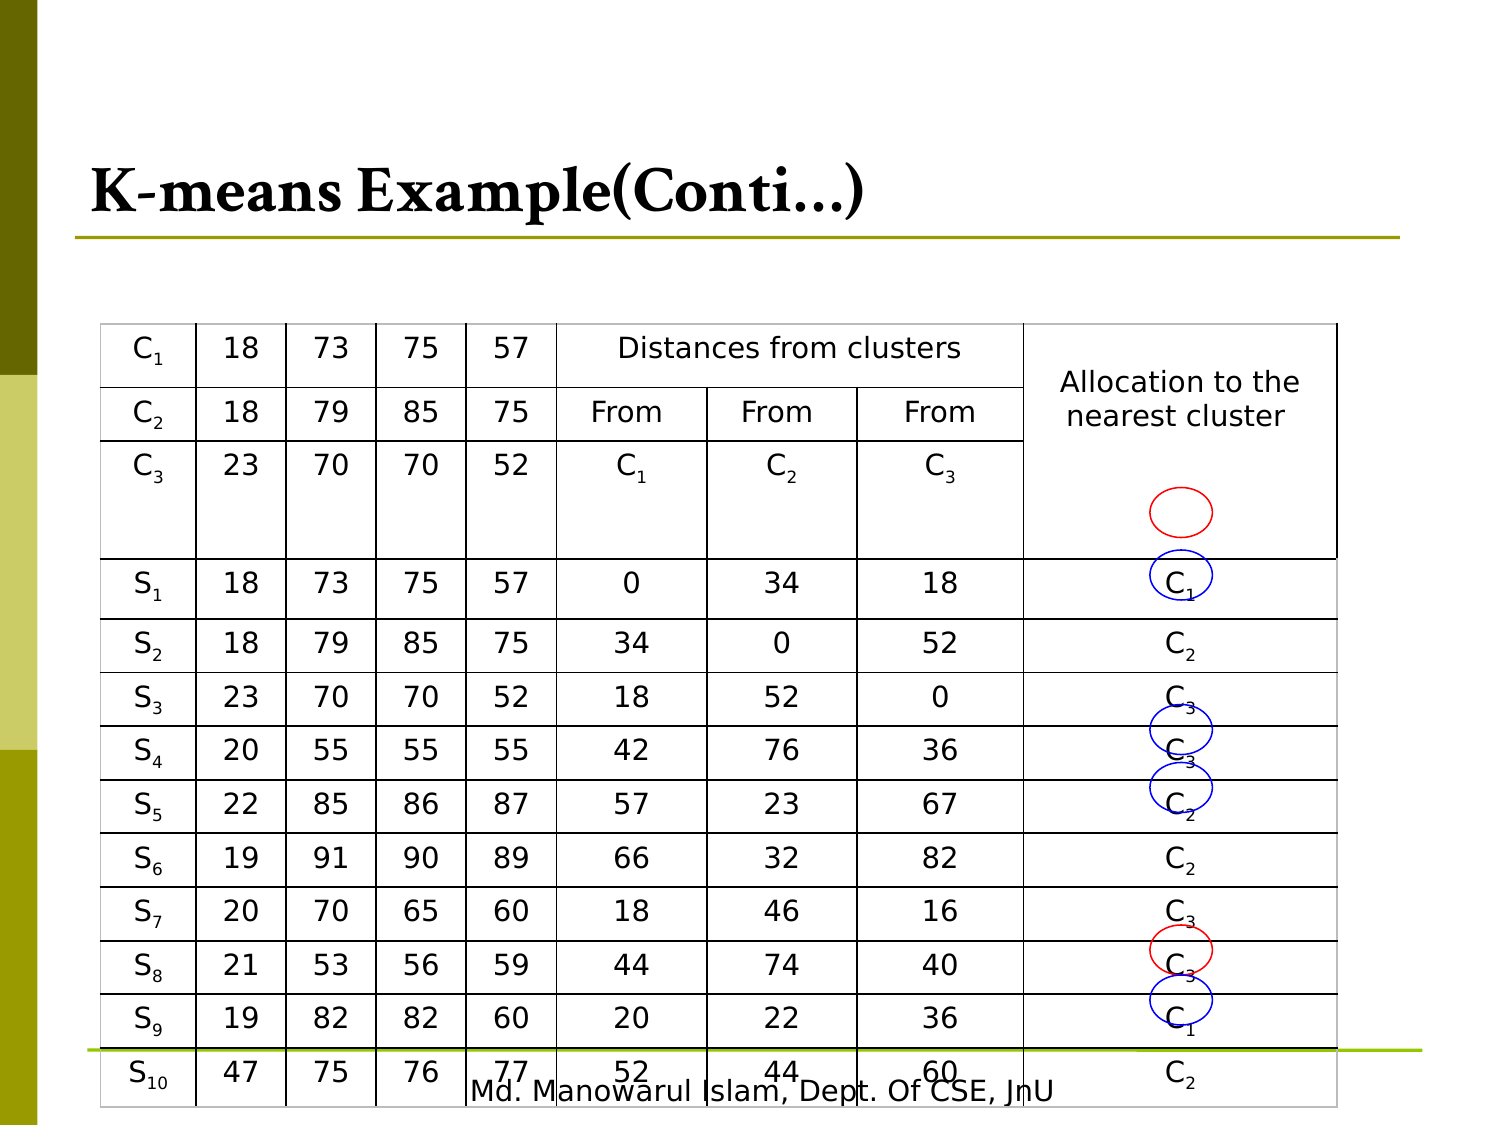

# K-means Example(Conti…)
| C1 | 18 | 73 | 75 | 57 | Distances from clusters |  |  | Allocation to the nearest cluster |
| --- | --- | --- | --- | --- | --- | --- | --- | --- |
| C2 | 18 | 79 | 85 | 75 | From | From | From |  |
| C3 | 23 | 70 | 70 | 52 | C1 | C2 | C3 |  |
| S1 | 18 | 73 | 75 | 57 | 0 | 34 | 18 | C1 |
| S2 | 18 | 79 | 85 | 75 | 34 | 0 | 52 | C2 |
| S3 | 23 | 70 | 70 | 52 | 18 | 52 | 0 | C3 |
| S4 | 20 | 55 | 55 | 55 | 42 | 76 | 36 | C3 |
| S5 | 22 | 85 | 86 | 87 | 57 | 23 | 67 | C2 |
| S6 | 19 | 91 | 90 | 89 | 66 | 32 | 82 | C2 |
| S7 | 20 | 70 | 65 | 60 | 18 | 46 | 16 | C3 |
| S8 | 21 | 53 | 56 | 59 | 44 | 74 | 40 | C3 |
| S9 | 19 | 82 | 82 | 60 | 20 | 22 | 36 | C1 |
| S10 | 47 | 75 | 76 | 77 | 52 | 44 | 60 | C2 |